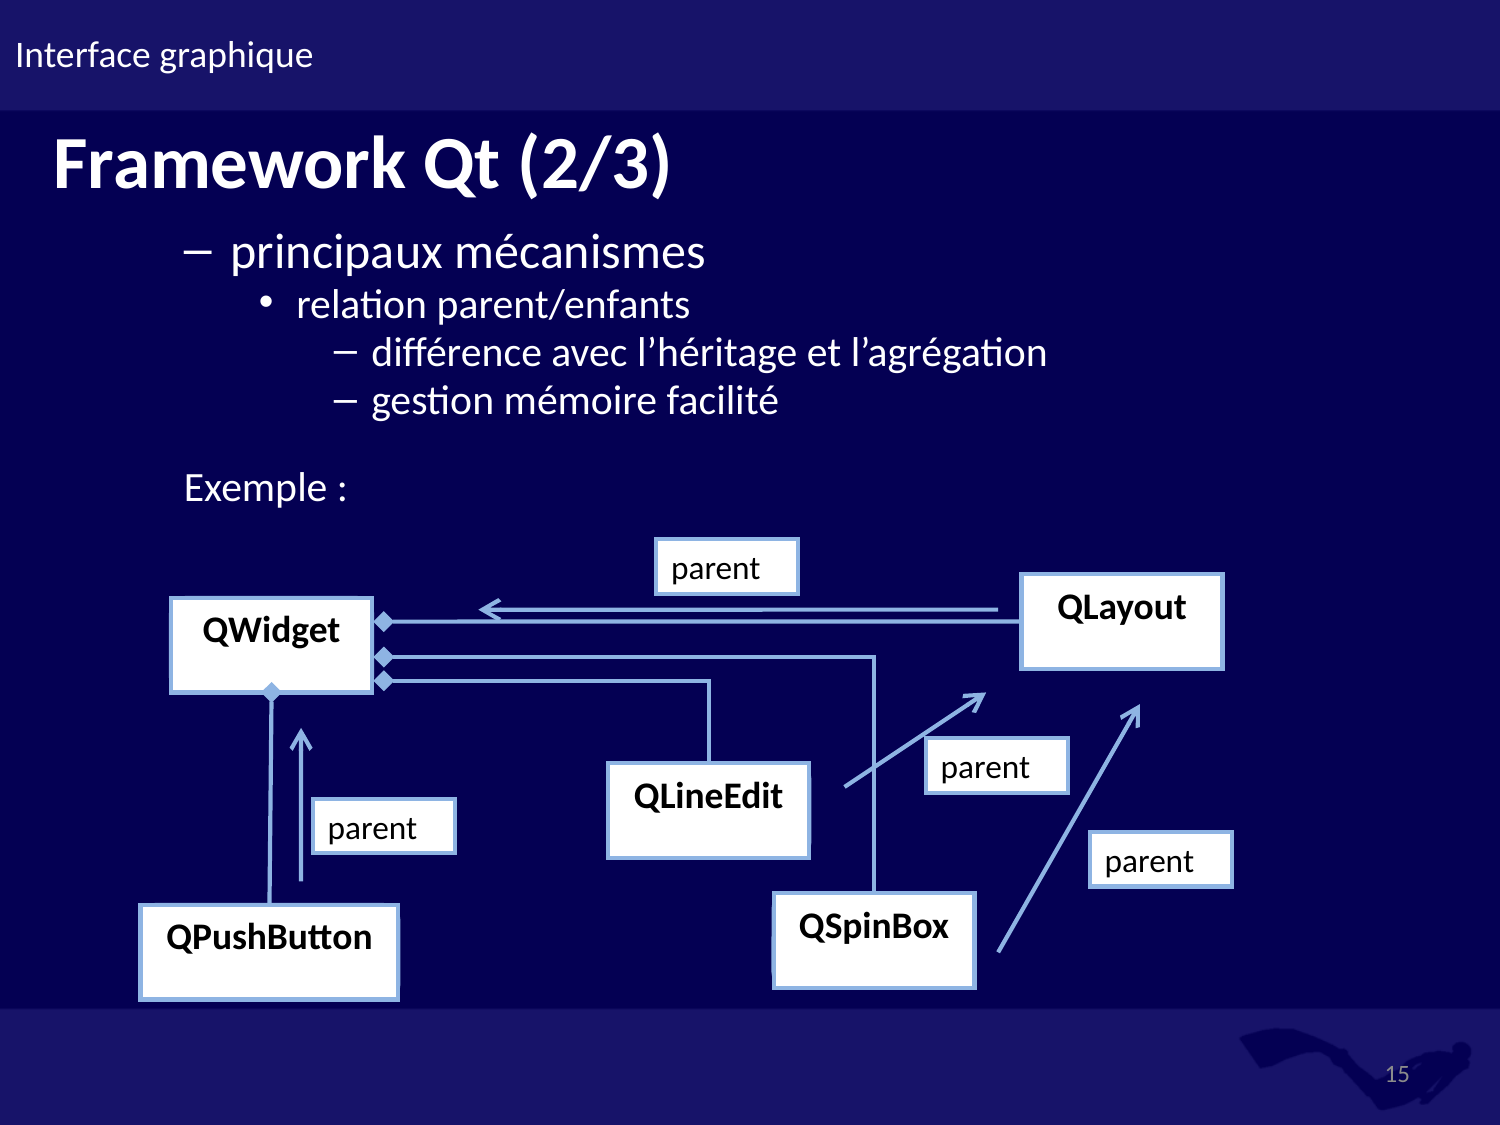

# Interface graphique
Framework Qt (2/3)
principaux mécanismes
relation parent/enfants
différence avec l’héritage et l’agrégation
gestion mémoire facilité

Exemple :
parent

QLayout

QWidget

parent

QLineEdit
parent
parent

QSpinBox

QPushButton
15